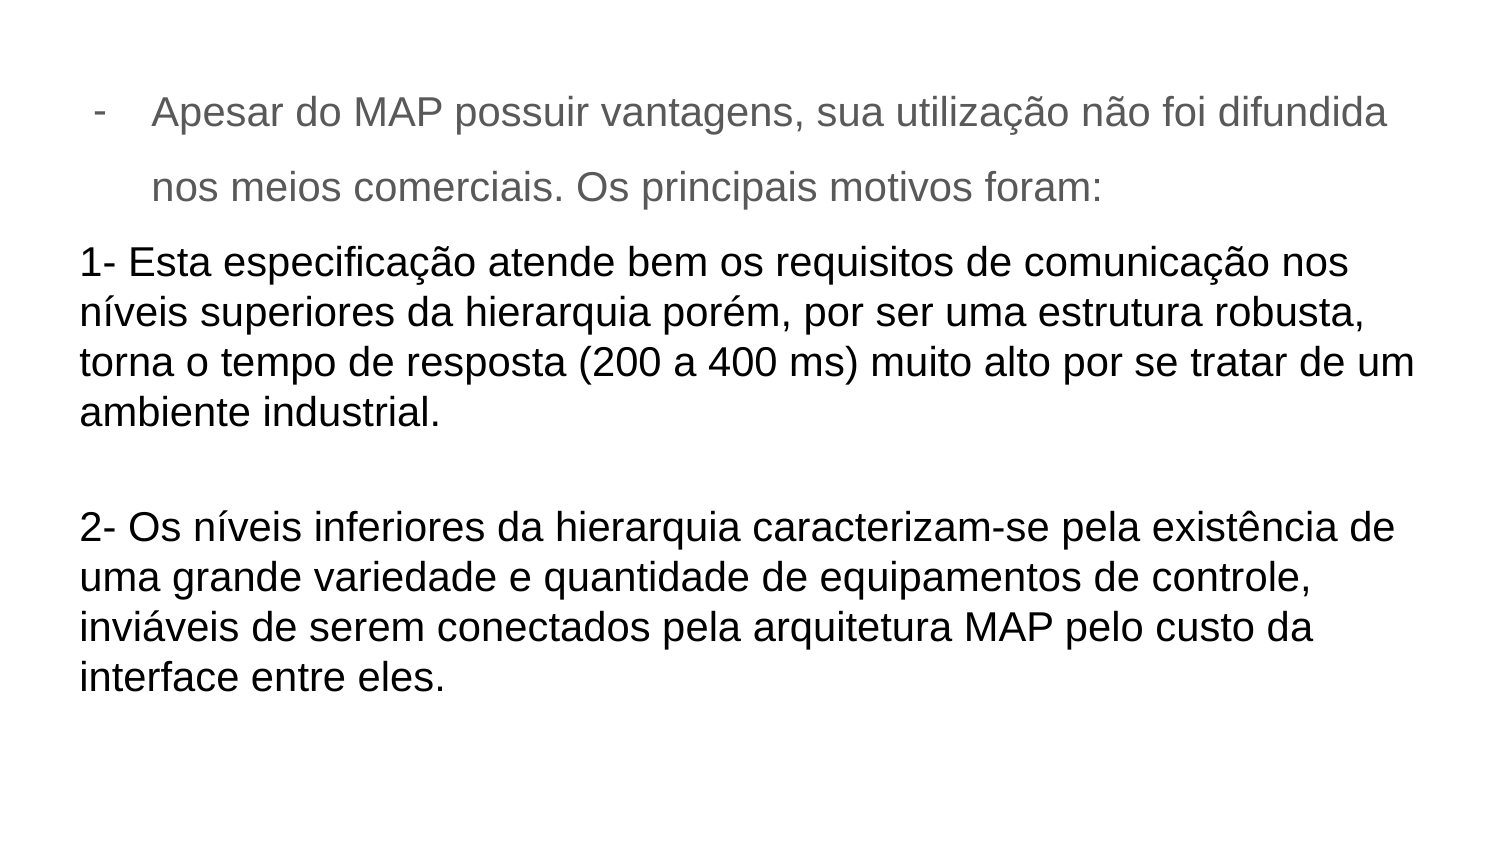

Apesar do MAP possuir vantagens, sua utilização não foi difundida nos meios comerciais. Os principais motivos foram:
1- Esta especificação atende bem os requisitos de comunicação nos níveis superiores da hierarquia porém, por ser uma estrutura robusta, torna o tempo de resposta (200 a 400 ms) muito alto por se tratar de um ambiente industrial.

2- Os níveis inferiores da hierarquia caracterizam-se pela existência de uma grande variedade e quantidade de equipamentos de controle, inviáveis de serem conectados pela arquitetura MAP pelo custo da interface entre eles.